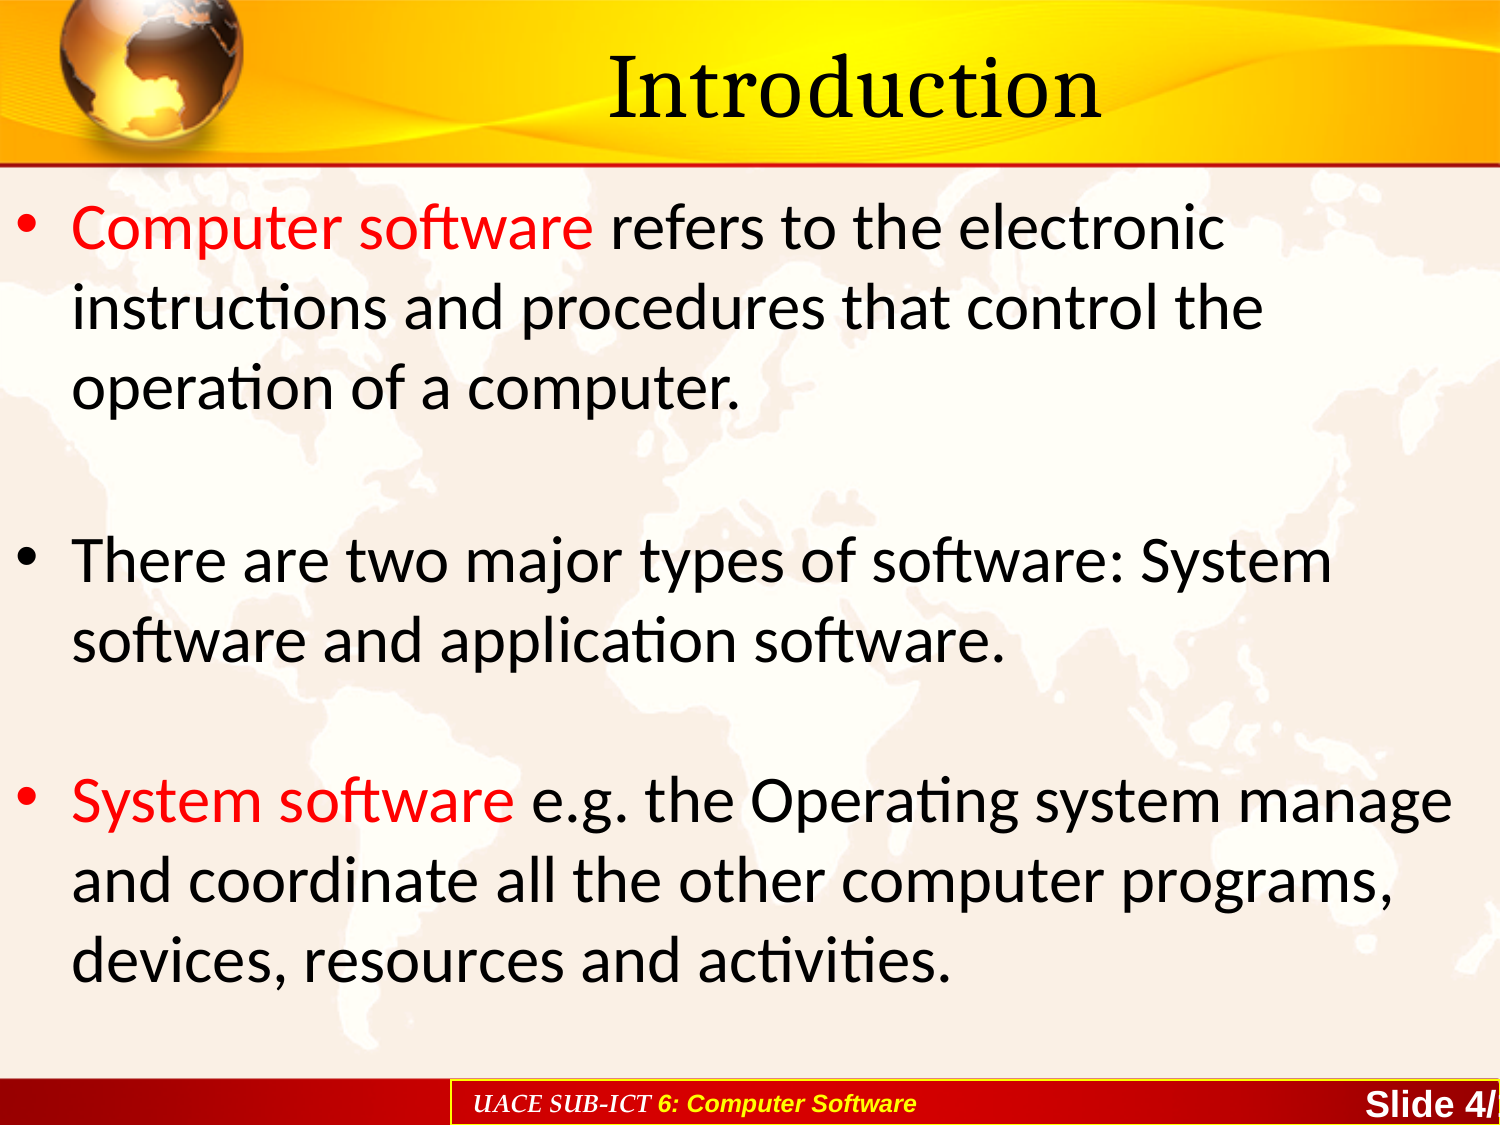

# Introduction
Computer software refers to the electronic instructions and procedures that control the operation of a computer.

There are two major types of software: System software and application software.

System software e.g. the Operating system manage and coordinate all the other computer programs, devices, resources and activities.